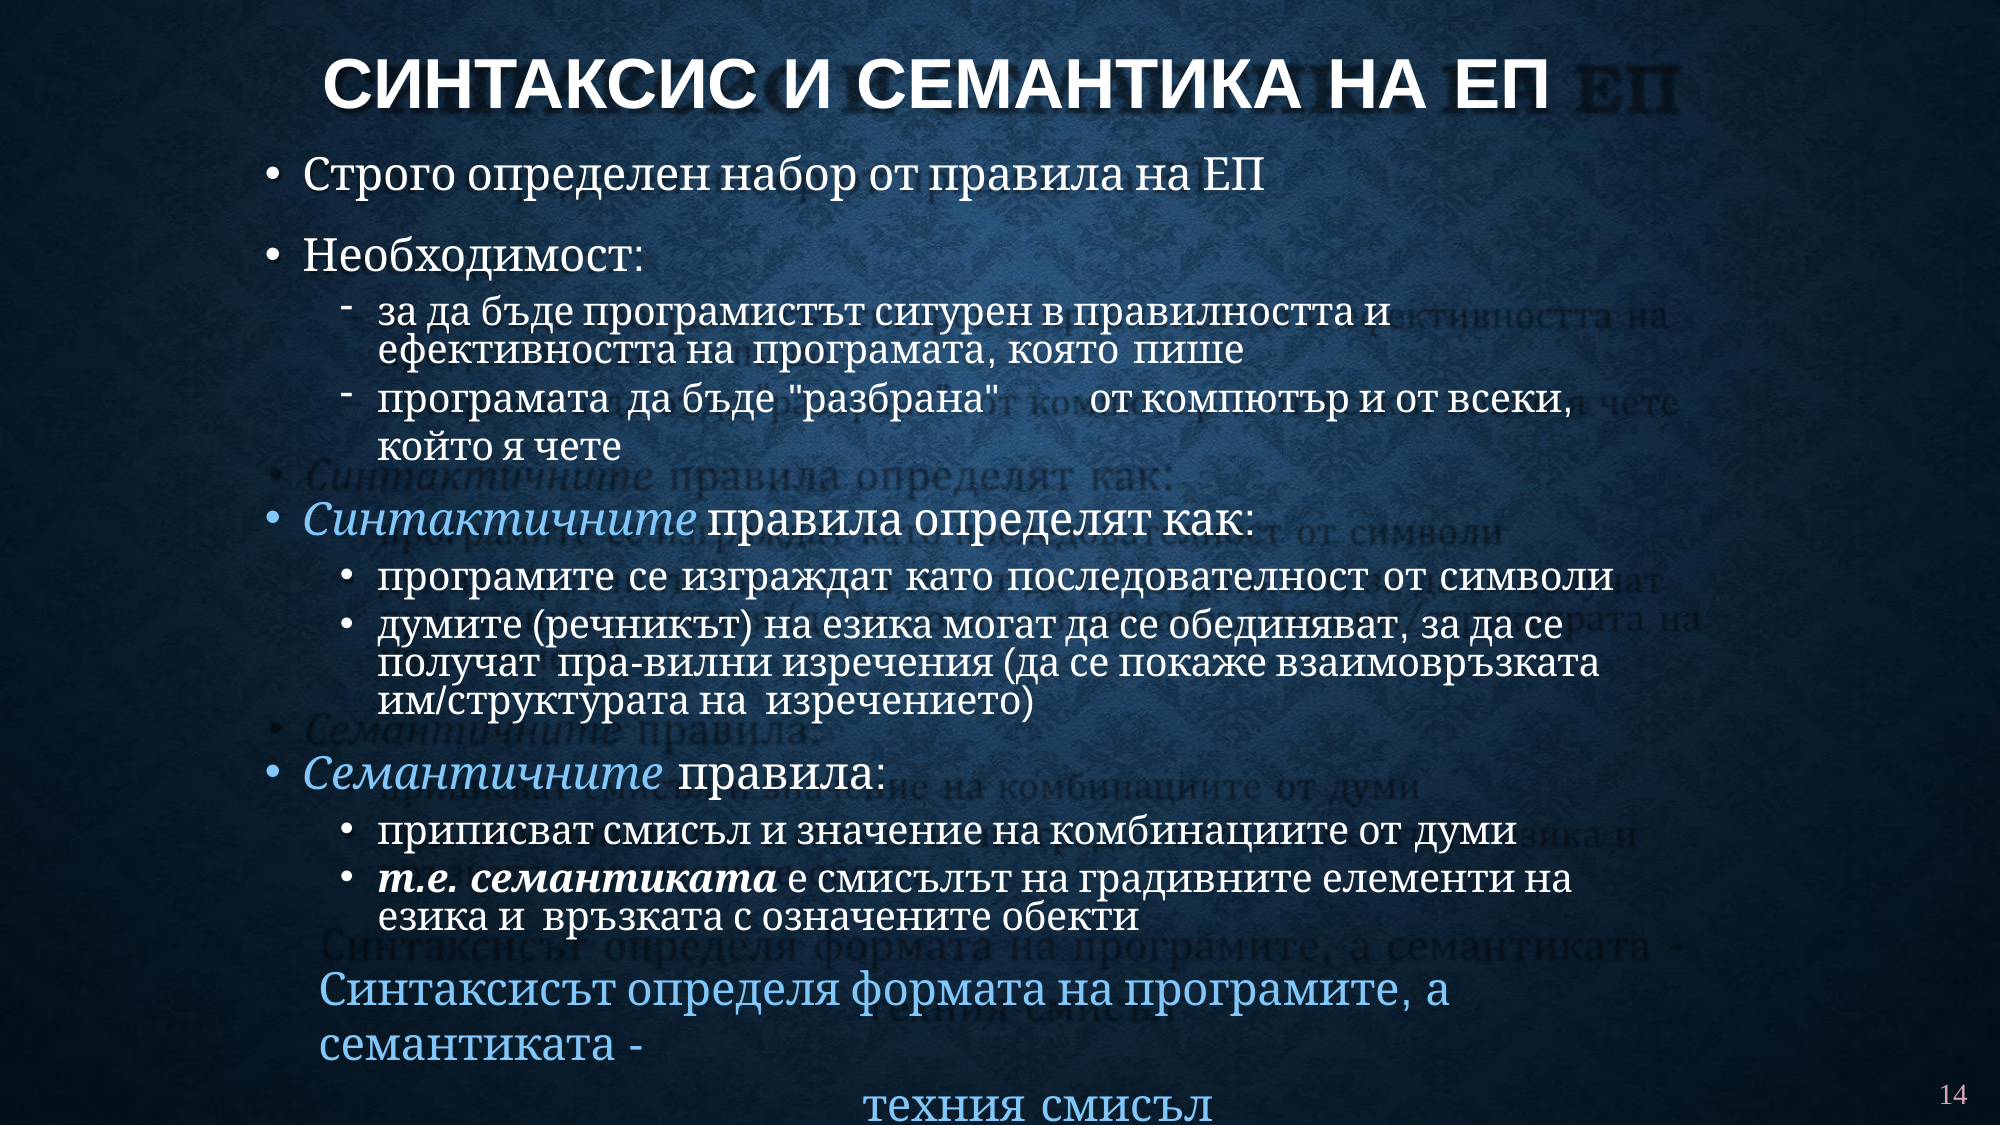

# СИНТАКСИС И СЕМАНТИКА НА ЕП
Строго определен набор от правила на ЕП
Необходимост:
за да бъде програмистът сигурен в правилността и ефективността на  програмата, която пише
програмата  да бъде "разбрана"	от компютър и от всеки, който я чете
Синтактичните правила определят как:
програмите се изграждат като последователност от символи
думите (речникът) на езика могат да се обединяват, за да се получат  пра-вилни изречения (да се покаже взаимовръзката им/структурата на  изречението)
Семантичните правила:
приписват смисъл и значение на комбинациите от думи
т.е. семантиката е смисълът на градивните елементи на езика и  връзката с означените обекти
Синтаксисът определя формата на програмите, а семантиката -
техния смисъл

14